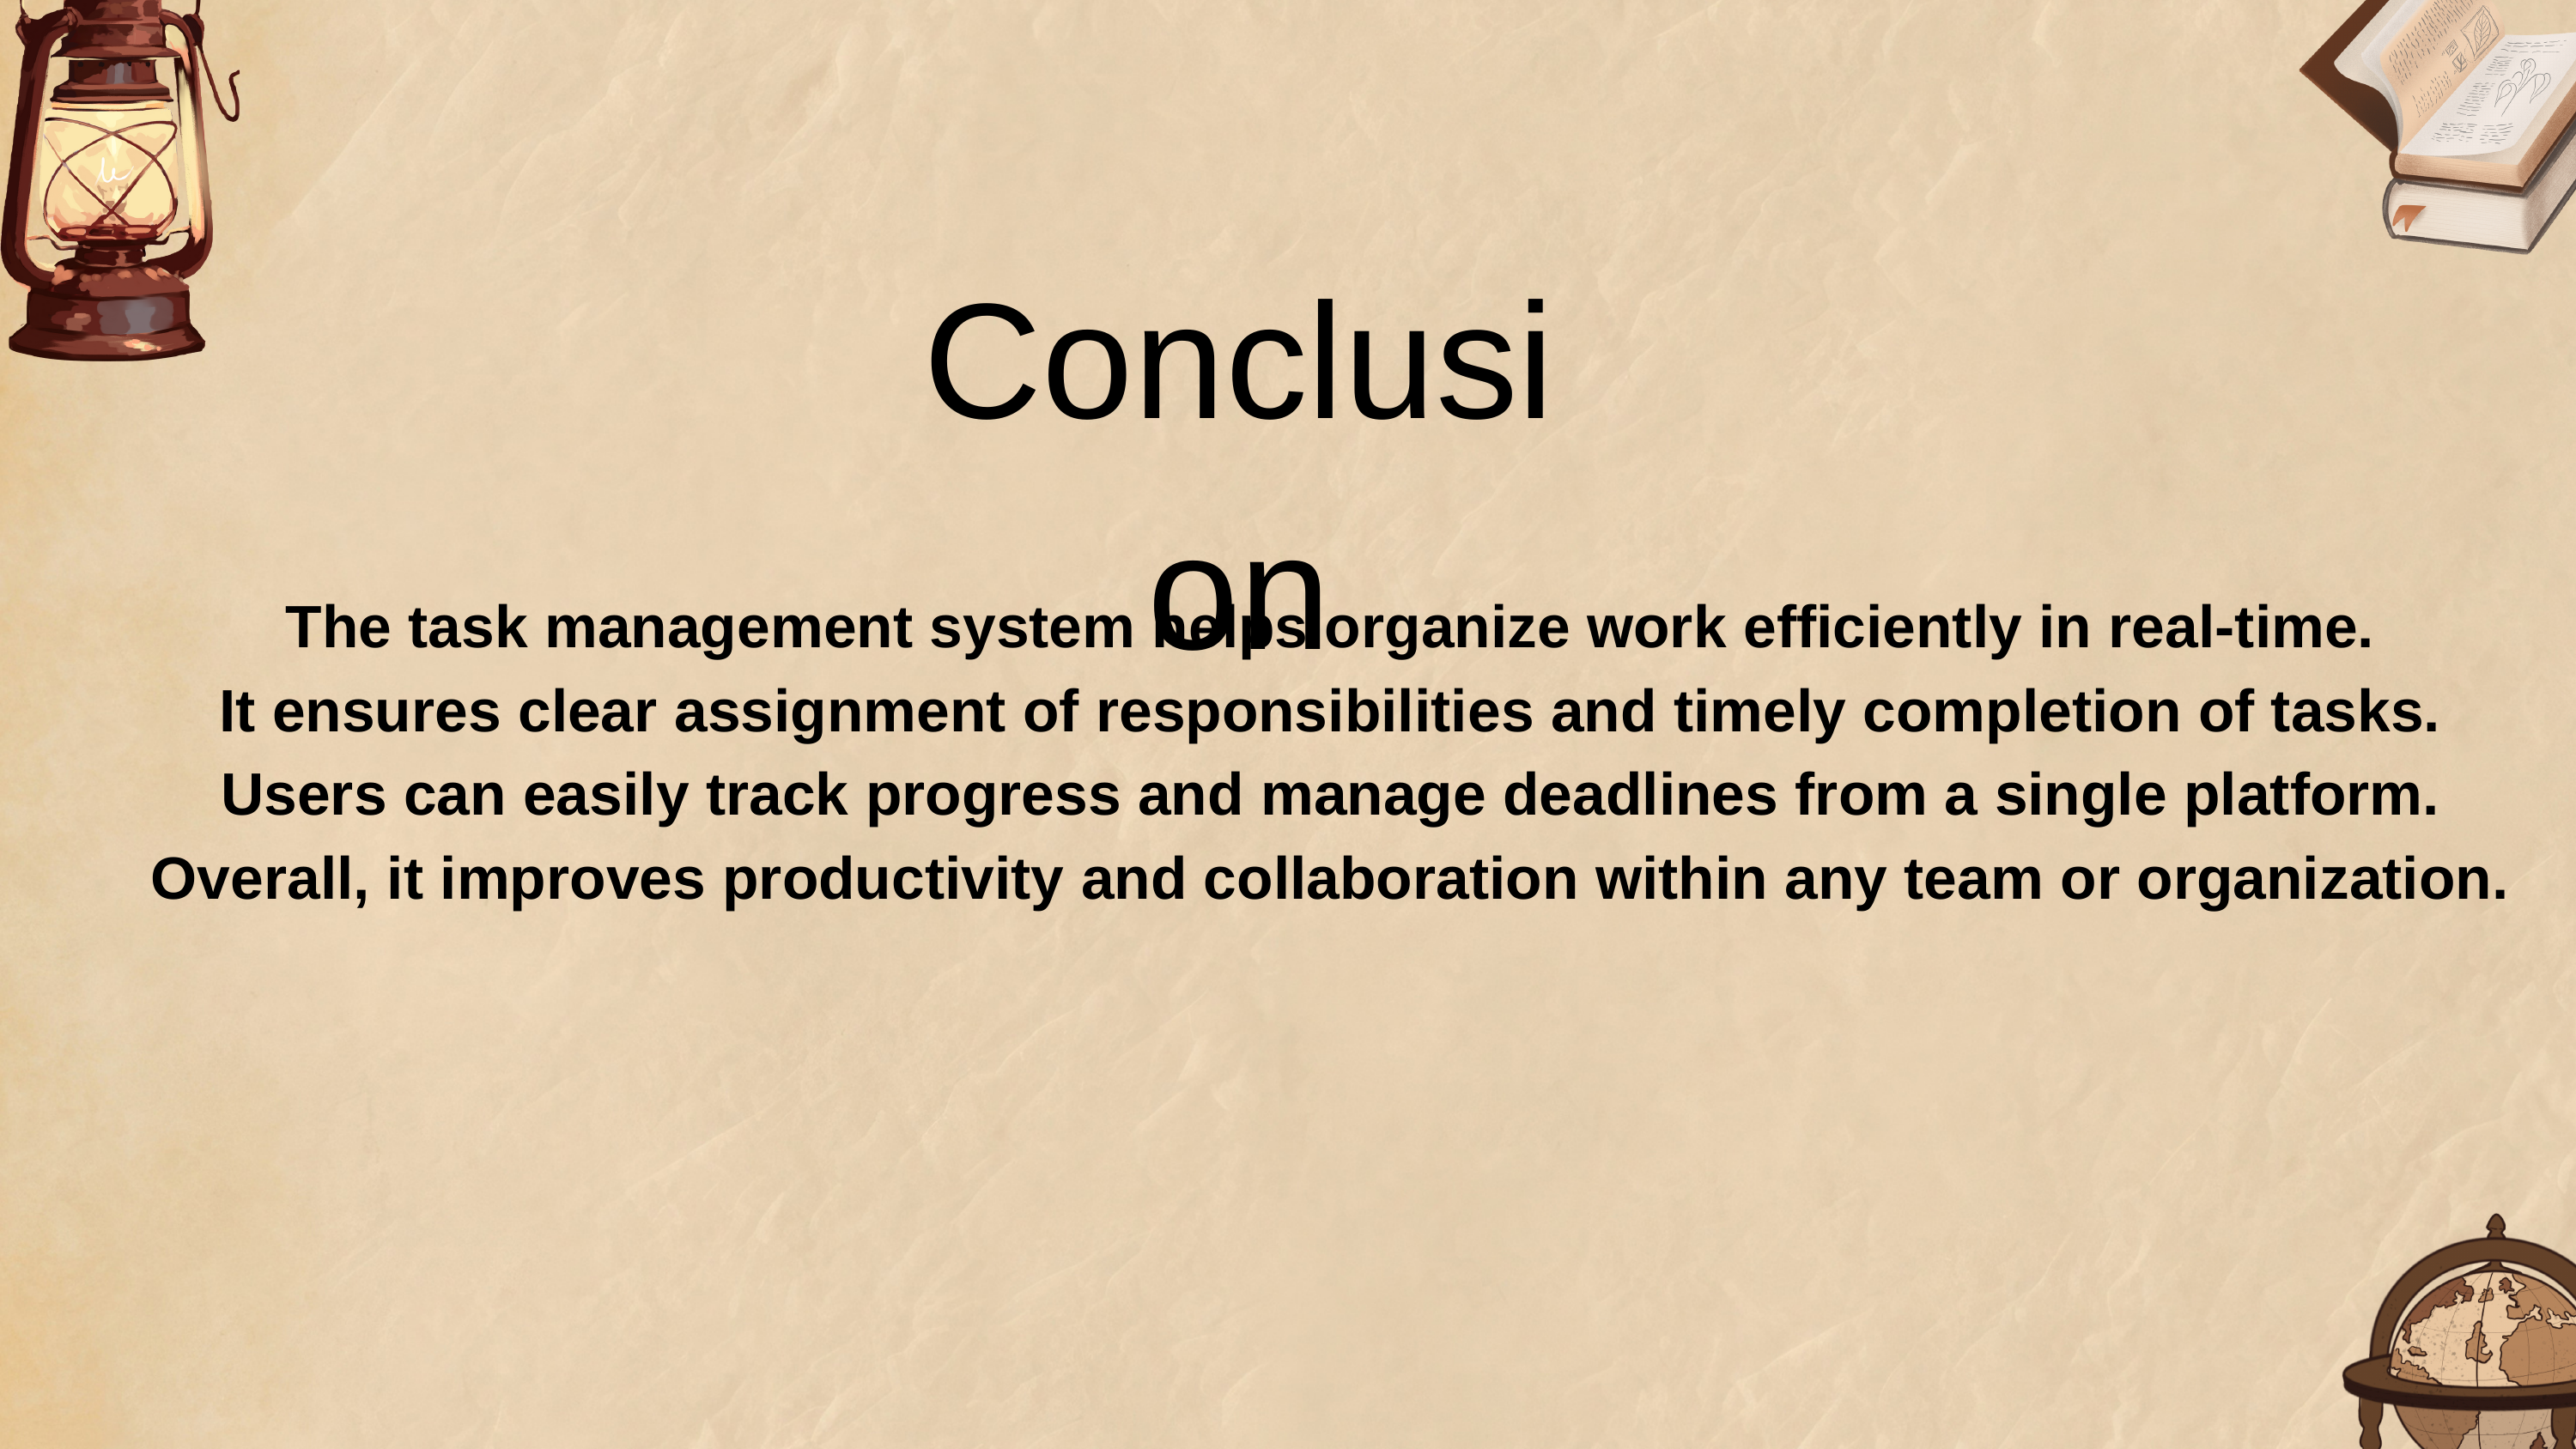

Conclusion
The task management system helps organize work efficiently in real-time.
It ensures clear assignment of responsibilities and timely completion of tasks.
Users can easily track progress and manage deadlines from a single platform.
Overall, it improves productivity and collaboration within any team or organization.